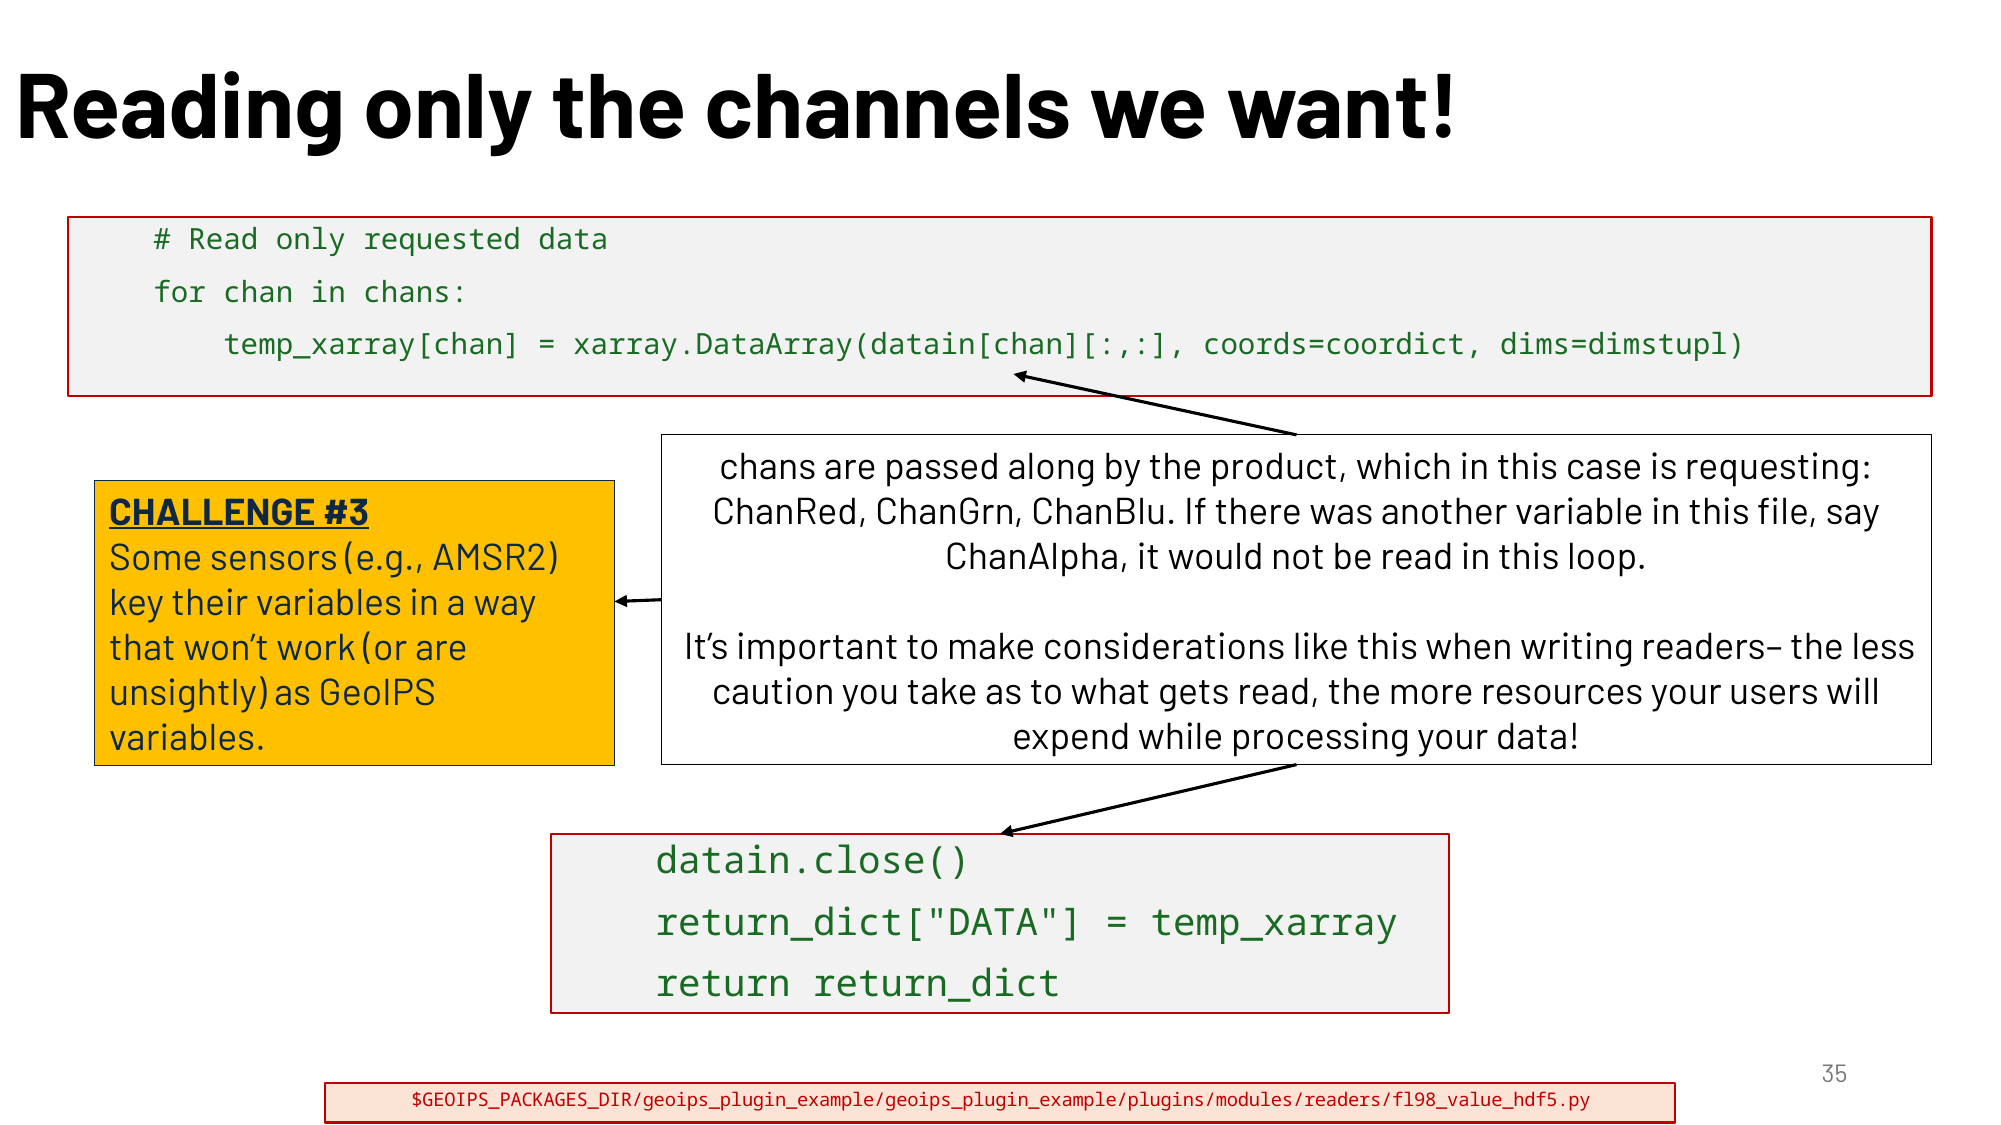

# Reading only the channels we want!
    # Read only requested data
    for chan in chans:
        temp_xarray[chan] = xarray.DataArray(datain[chan][:,:], coords=coordict, dims=dimstupl)
chans are passed along by the product, which in this case is requesting:
ChanRed, ChanGrn, ChanBlu. If there was another variable in this file, say ChanAlpha, it would not be read in this loop.

 It’s important to make considerations like this when writing readers– the less caution you take as to what gets read, the more resources your users will expend while processing your data!
CHALLENGE #3
Some sensors (e.g., AMSR2) key their variables in a way that won’t work (or are unsightly) as GeoIPS variables.
    datain.close()
    return_dict["DATA"] = temp_xarray
    return return_dict
35
$GEOIPS_PACKAGES_DIR/geoips_plugin_example/geoips_plugin_example/plugins/modules/readers/fl98_value_hdf5.py